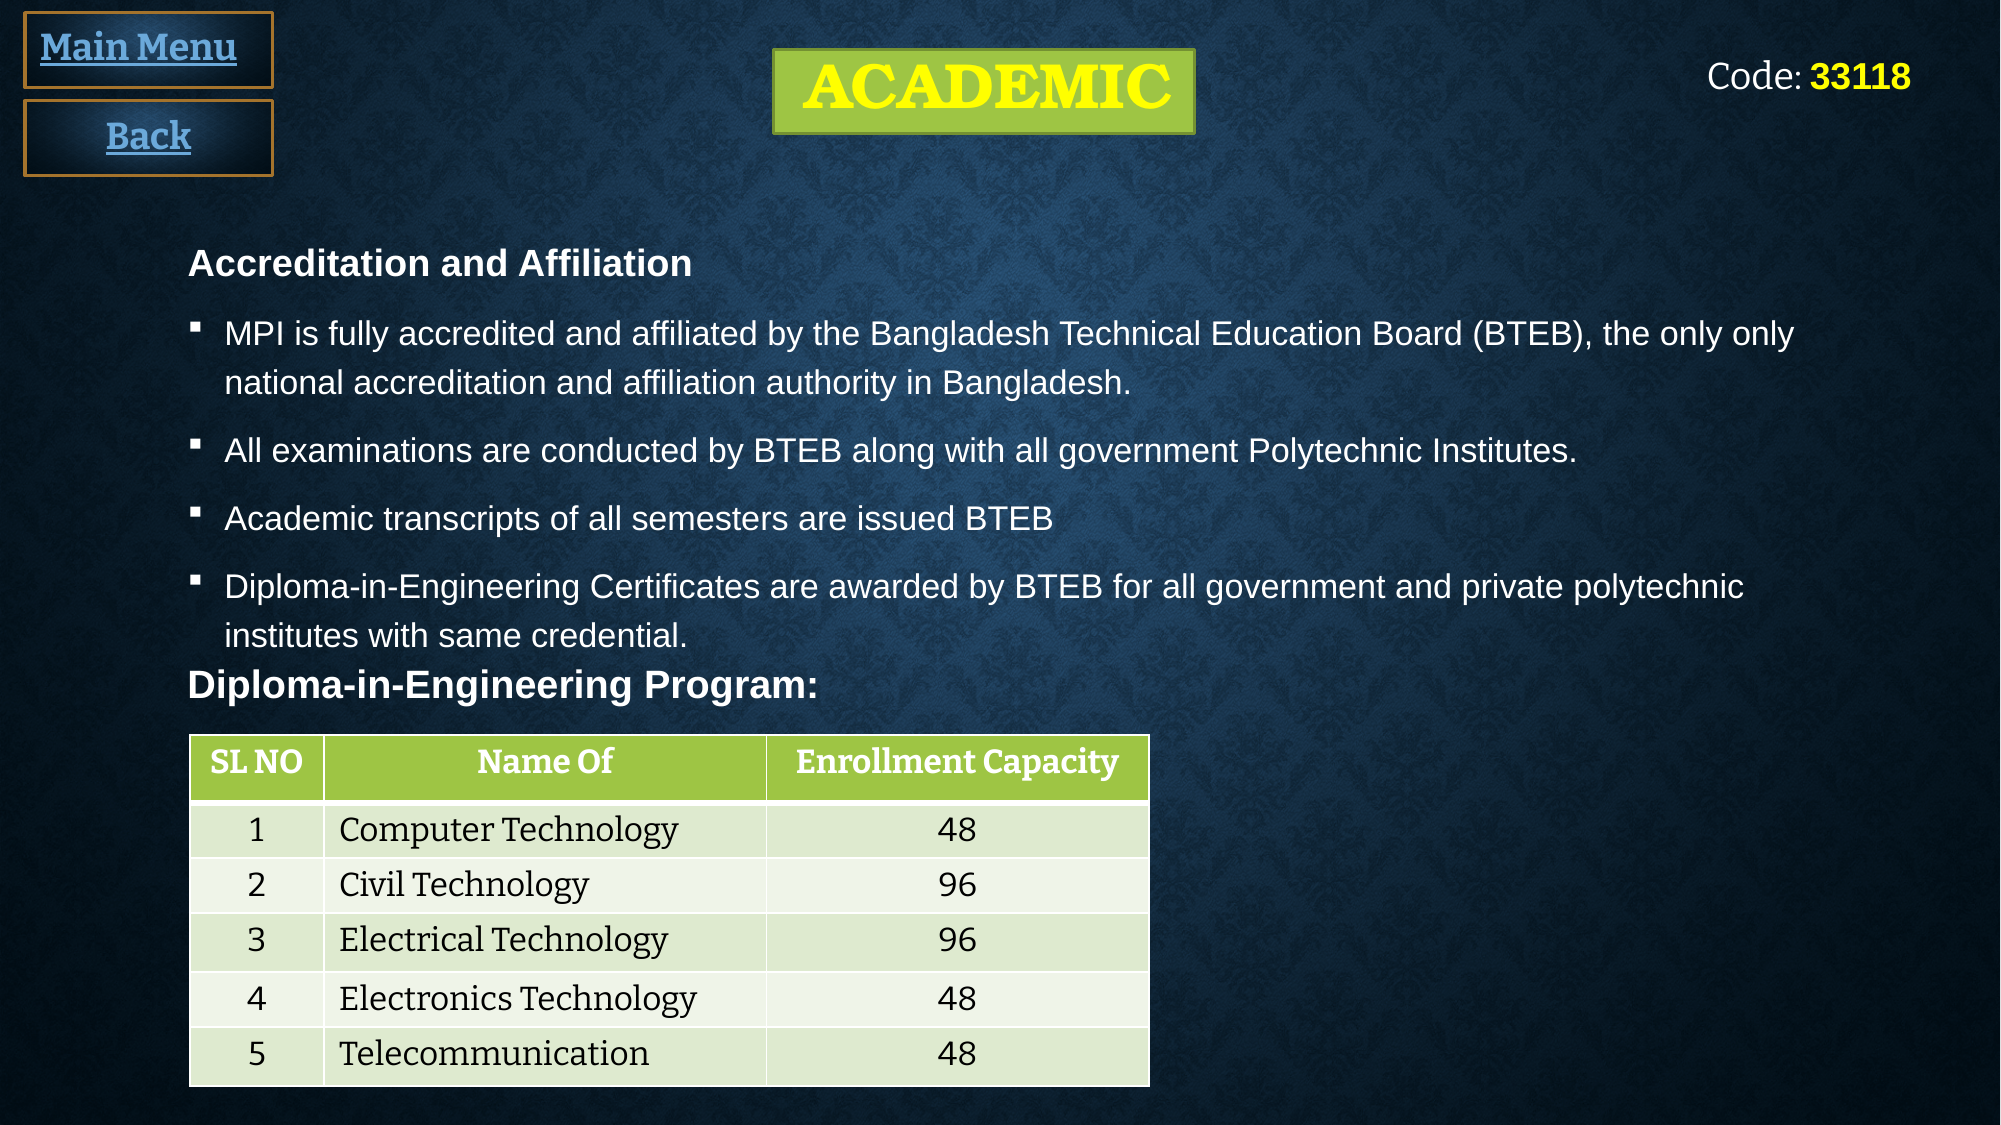

Main Menu
Code: 33118
# Academic

Back
Accreditation and Affiliation
MPI is fully accredited and affiliated by the Bangladesh Technical Education Board (BTEB), the only only national accreditation and affiliation authority in Bangladesh.
All examinations are conducted by BTEB along with all government Polytechnic Institutes.
Academic transcripts of all semesters are issued BTEB
Diploma-in-Engineering Certificates are awarded by BTEB for all government and private polytechnic institutes with same credential.

Diploma-in-Engineering Program:
| SL NO | Name Of | Enrollment Capacity |
| --- | --- | --- |
| 1 | Computer Technology | 48 |
| 2 | Civil Technology | 96 |
| 3 | Electrical Technology | 96 |
| 4 | Electronics Technology | 48 |
| 5 | Telecommunication | 48 |